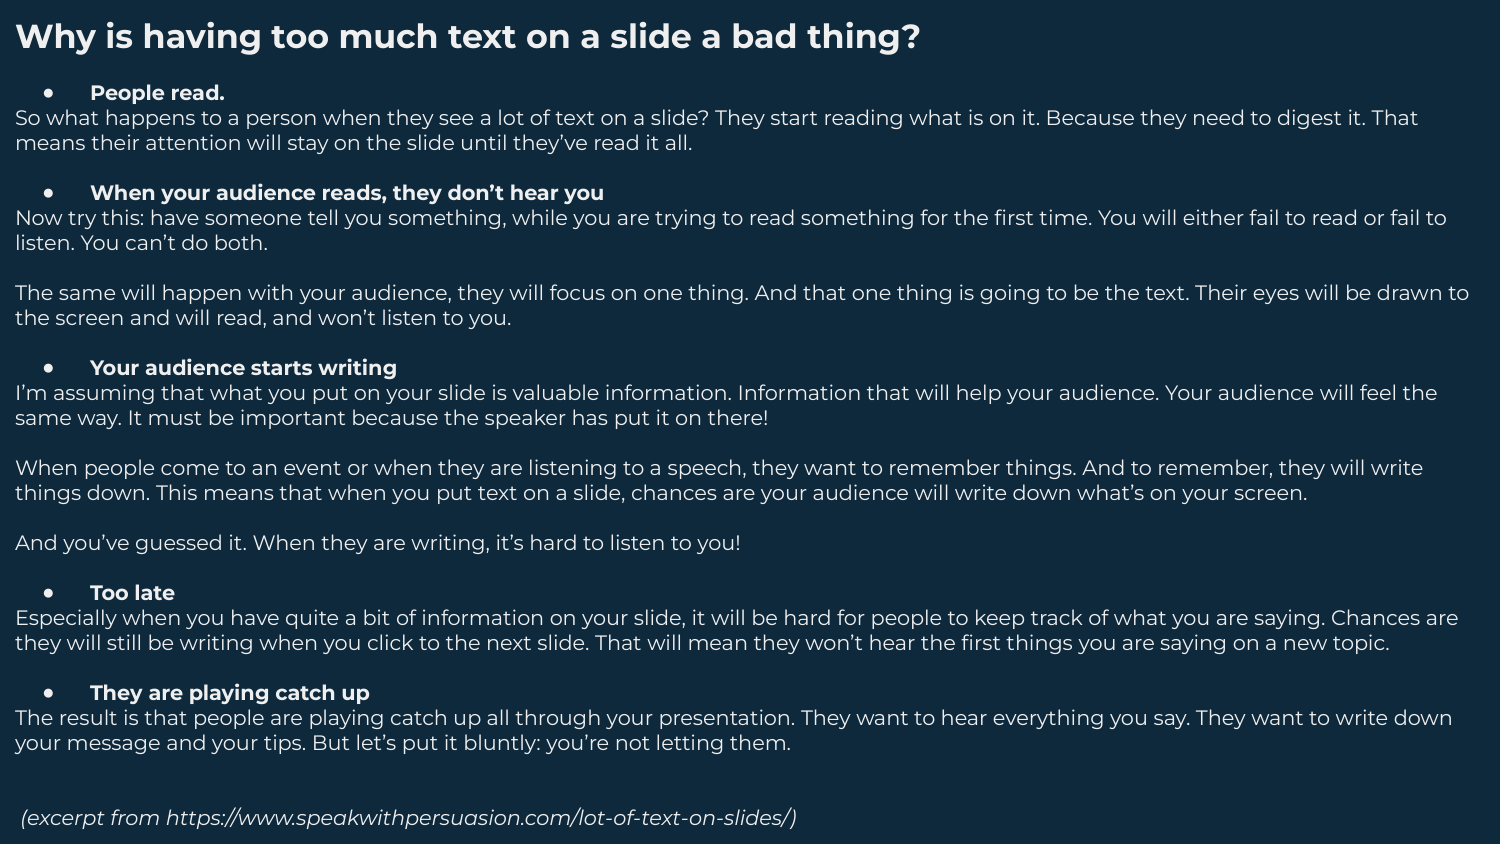

# Why is having too much text on a slide a bad thing?

People read.
So what happens to a person when they see a lot of text on a slide? They start reading what is on it. Because they need to digest it. That means their attention will stay on the slide until they’ve read it all.

When your audience reads, they don’t hear you
Now try this: have someone tell you something, while you are trying to read something for the first time. You will either fail to read or fail to listen. You can’t do both.

The same will happen with your audience, they will focus on one thing. And that one thing is going to be the text. Their eyes will be drawn to the screen and will read, and won’t listen to you.

Your audience starts writing
I’m assuming that what you put on your slide is valuable information. Information that will help your audience. Your audience will feel the same way. It must be important because the speaker has put it on there!

When people come to an event or when they are listening to a speech, they want to remember things. And to remember, they will write things down. This means that when you put text on a slide, chances are your audience will write down what’s on your screen.

And you’ve guessed it. When they are writing, it’s hard to listen to you!

Too late
Especially when you have quite a bit of information on your slide, it will be hard for people to keep track of what you are saying. Chances are they will still be writing when you click to the next slide. That will mean they won’t hear the first things you are saying on a new topic.

They are playing catch up
The result is that people are playing catch up all through your presentation. They want to hear everything you say. They want to write down your message and your tips. But let’s put it bluntly: you’re not letting them.

 (excerpt from https://www.speakwithpersuasion.com/lot-of-text-on-slides/)